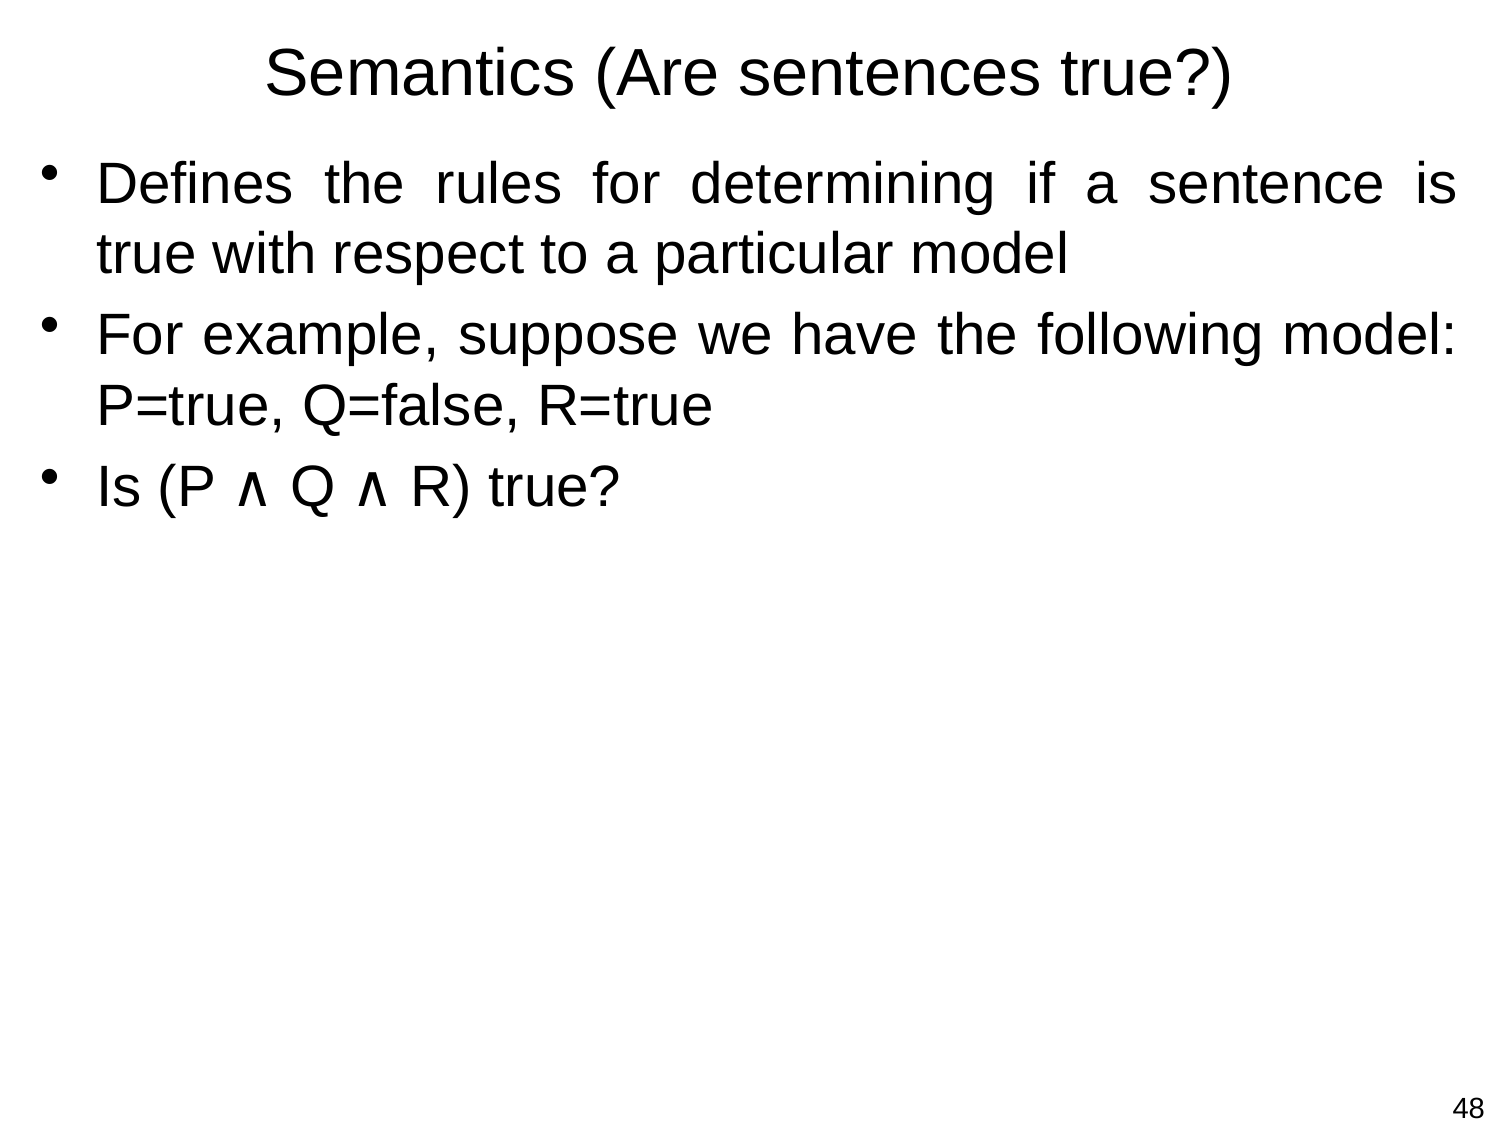

# Semantics (Are sentences true?)
Defines the rules for determining if a sentence is true with respect to a particular model
For example, suppose we have the following model: P=true, Q=false, R=true
Is (P ∧ Q ∧ R) true?

48